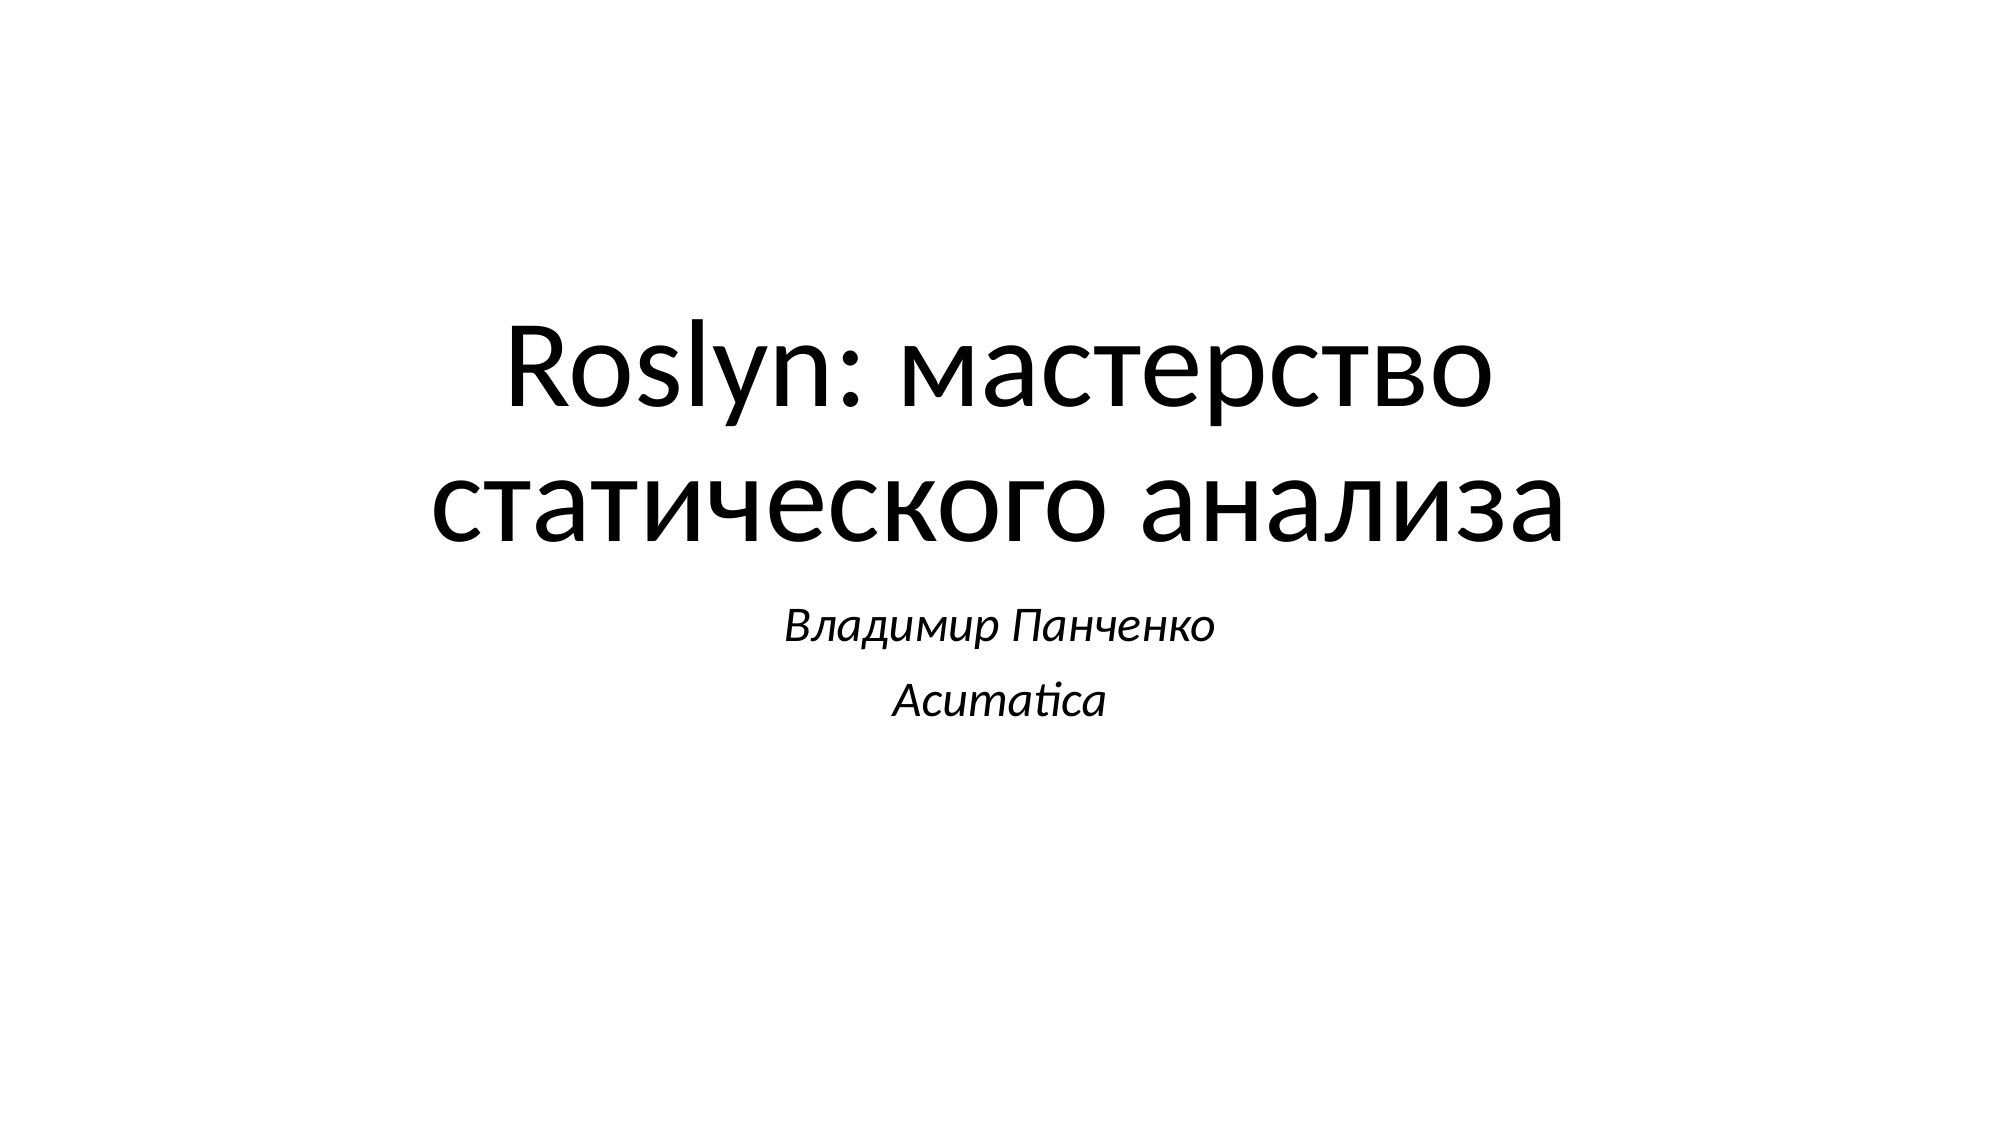

# Roslyn: мастерство статического анализа
Владимир Панченко
Acumatica